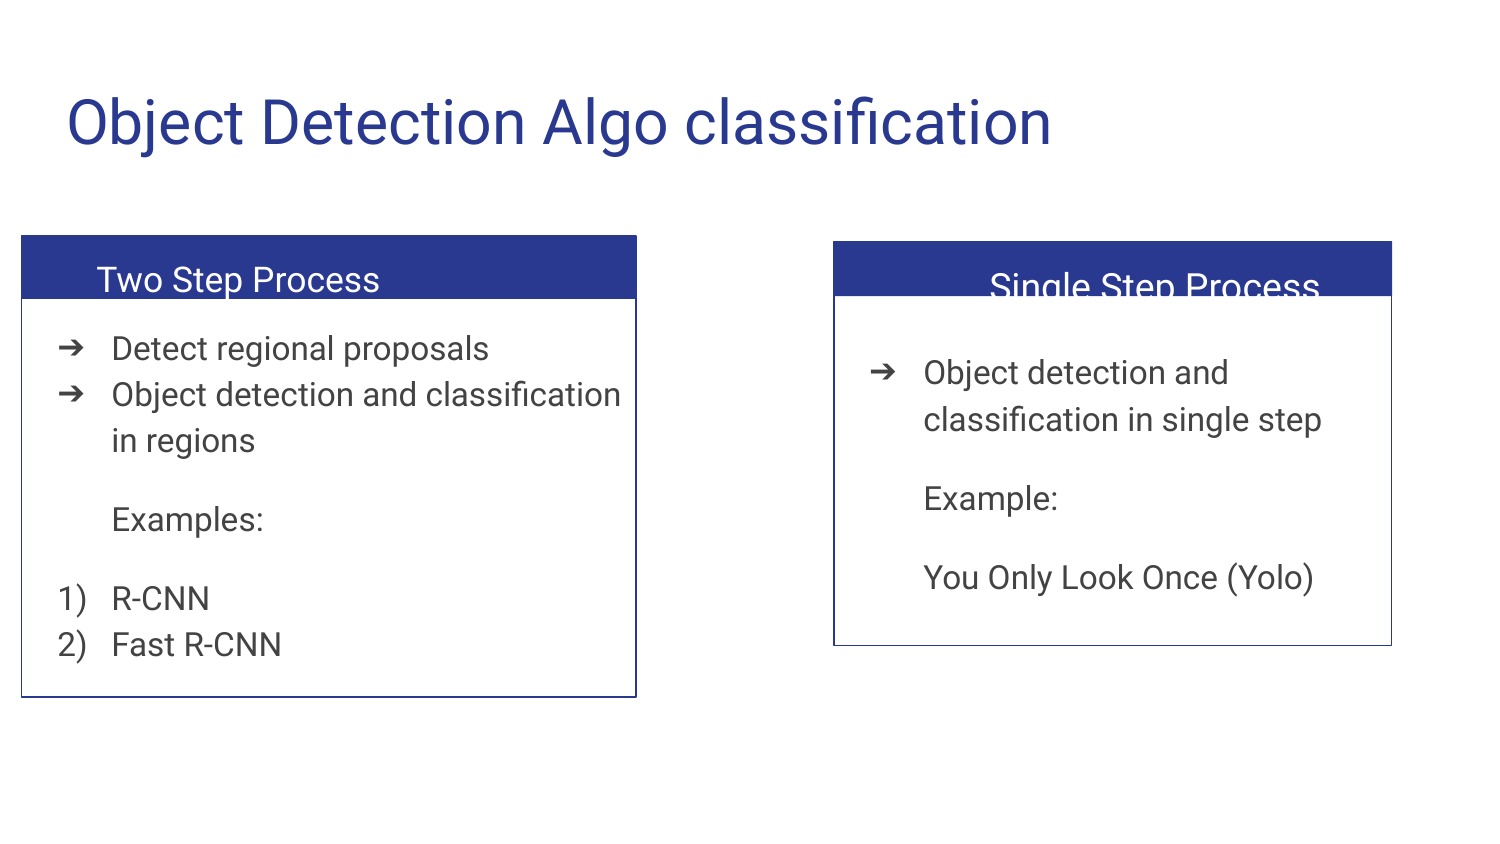

# Object Detection Algo classification
Two Step Process

Single Step Process

Detect regional proposals
Object detection and classification in regions
Examples:
R-CNN
Fast R-CNN
Object detection and classification in single step
Example:
You Only Look Once (Yolo)